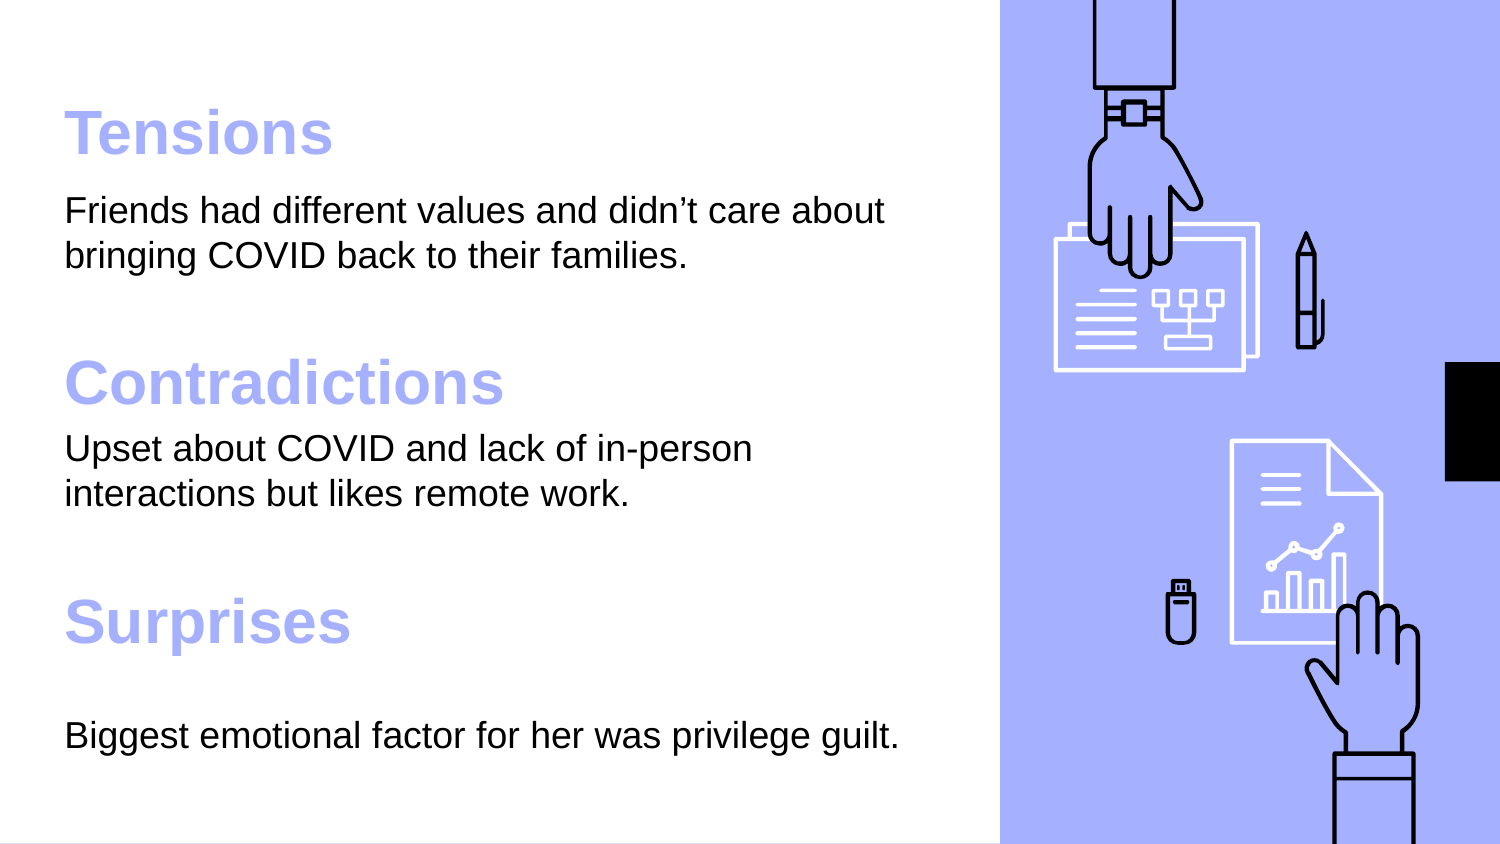

# Tensions
Friends had different values and didn’t care about bringing COVID back to their families.
Contradictions
Upset about COVID and lack of in-person interactions but likes remote work.
Surprises
Biggest emotional factor for her was privilege guilt.